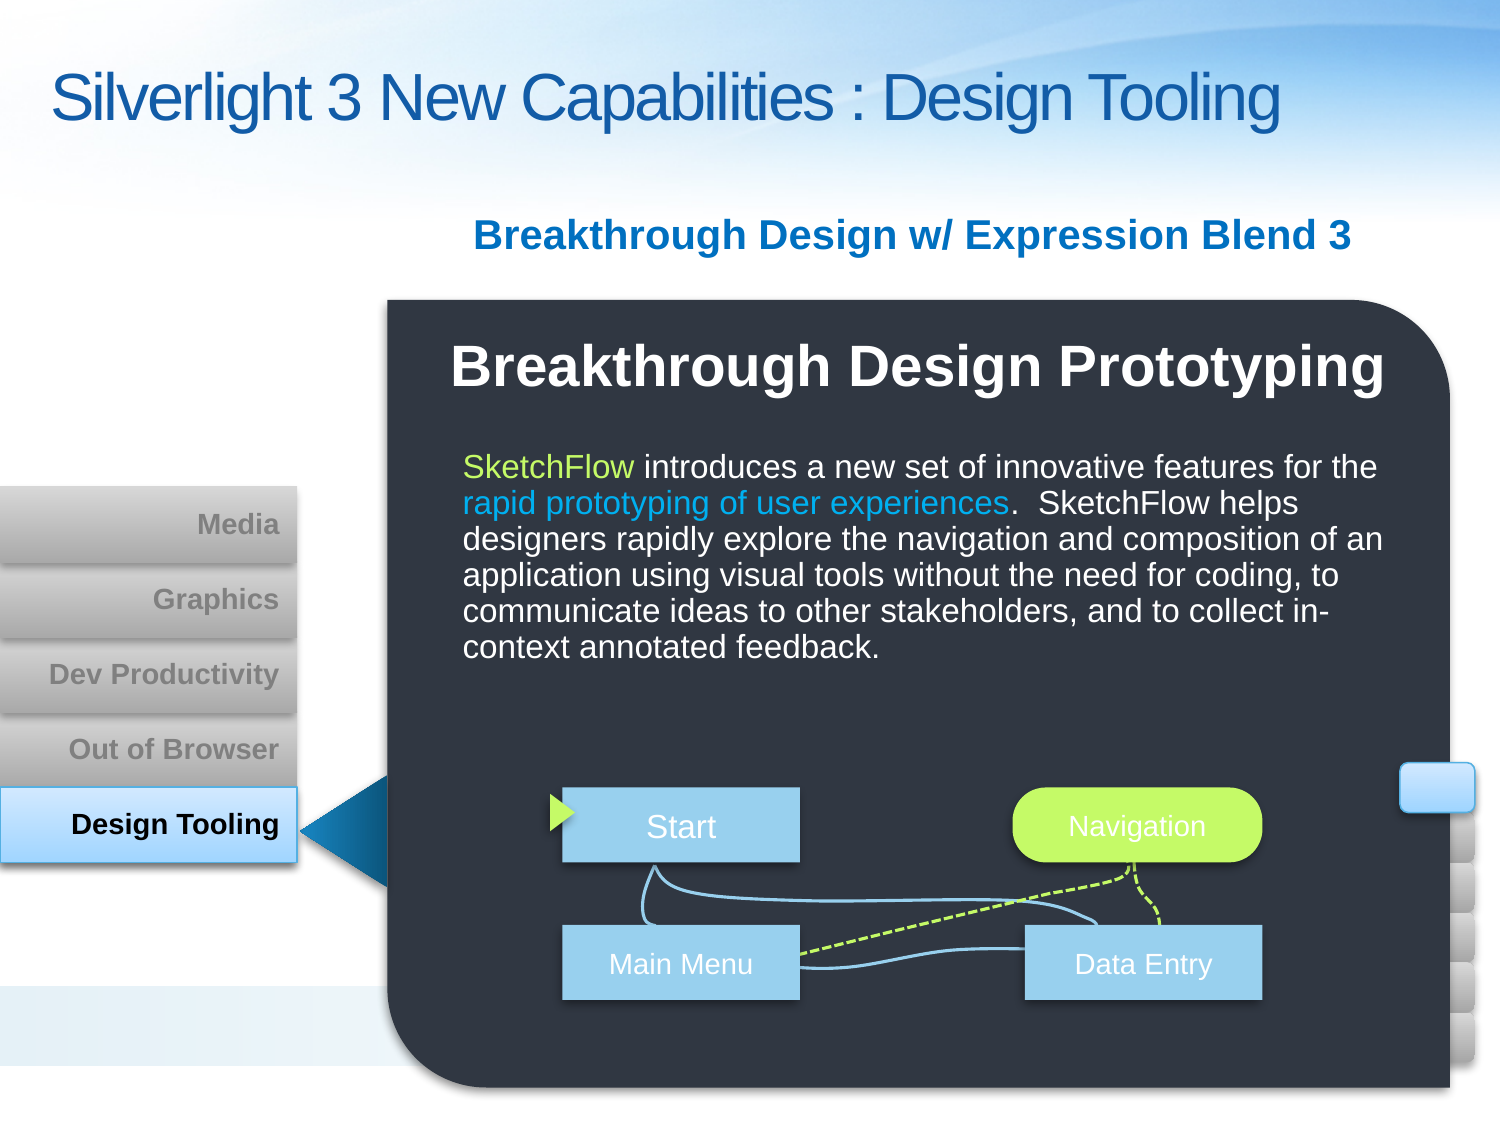

# Silverlight 3 New Capabilities : Design Tooling
Breakthrough Design w/ Expression Blend 3
Breakthrough Design Prototyping
	SketchFlow introduces a new set of innovative features for the rapid prototyping of user experiences.  SketchFlow helps designers rapidly explore the navigation and composition of an application using visual tools without the need for coding, to communicate ideas to other stakeholders, and to collect in-context annotated feedback.
Media
Graphics
Dev Productivity
Out of Browser
Design Tooling

Design Tooling

Start
Navigation

Main Menu
Data Entry